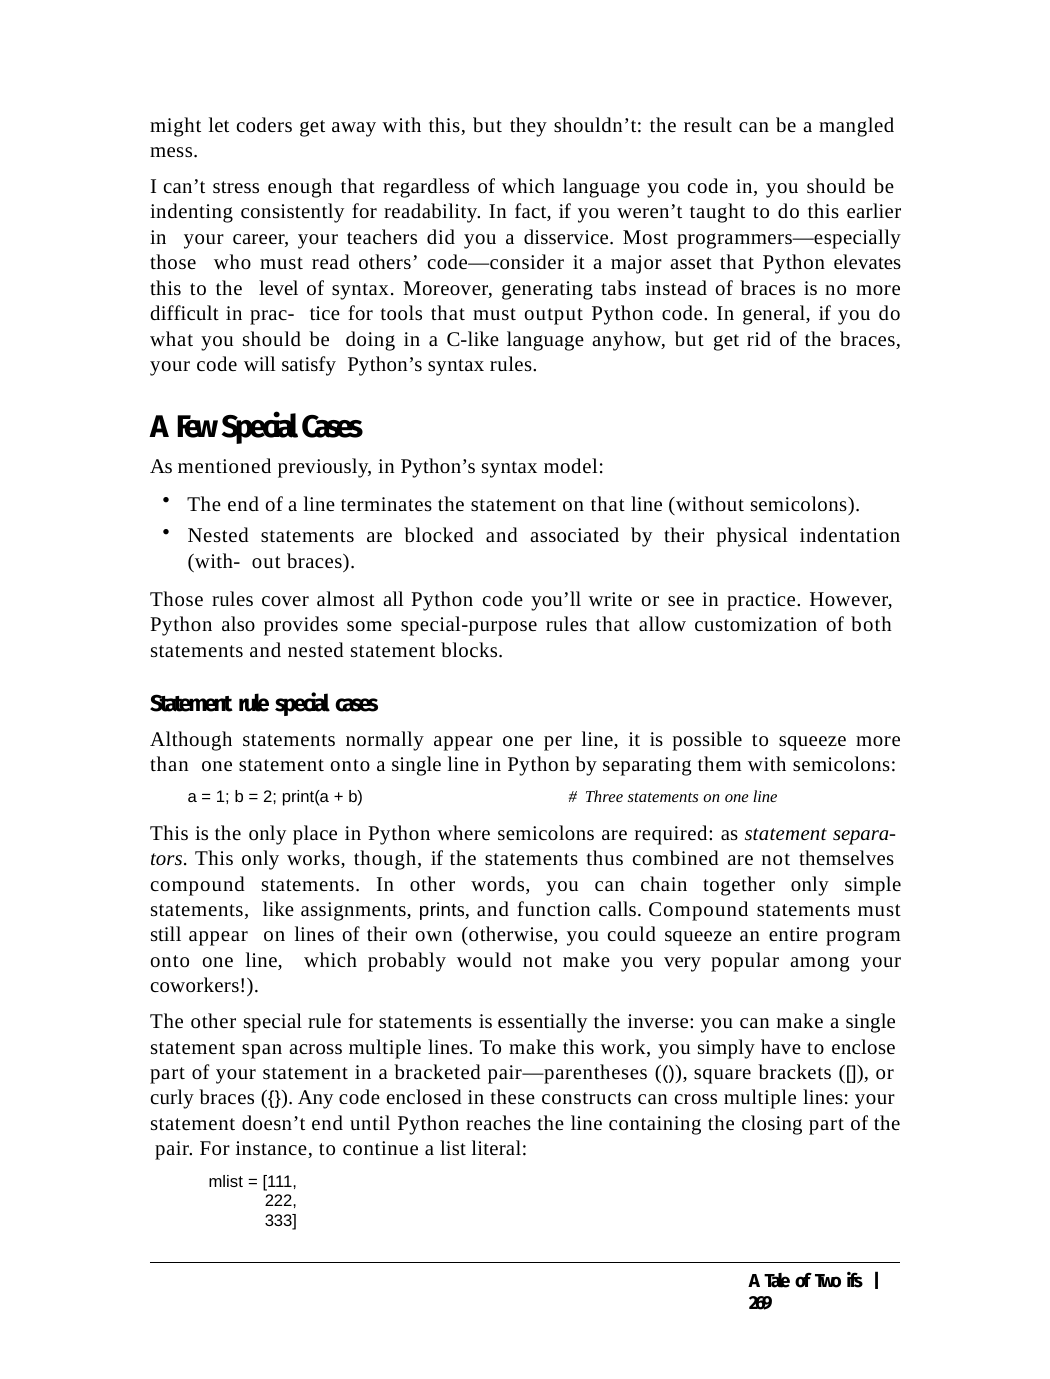

might let coders get away with this, but they shouldn’t: the result can be a mangled  mess.
I can’t stress enough that regardless of which language you code in, you should be  indenting consistently for readability. In fact, if you weren’t taught to do this earlier in  your career, your teachers did you a disservice. Most programmers—especially those  who must read others’ code—consider it a major asset that Python elevates this to the  level of syntax. Moreover, generating tabs instead of braces is no more difficult in prac-  tice for tools that must output Python code. In general, if you do what you should be  doing in a C-like language anyhow, but get rid of the braces, your code will satisfy  Python’s syntax rules.

A Few Special Cases
As mentioned previously, in Python’s syntax model:
The end of a line terminates the statement on that line (without semicolons).
Nested statements are blocked and associated by their physical indentation (with-  out braces).
Those rules cover almost all Python code you’ll write or see in practice. However,  Python also provides some special-purpose rules that allow customization of both  statements and nested statement blocks.

Statement rule special cases
Although statements normally appear one per line, it is possible to squeeze more than  one statement onto a single line in Python by separating them with semicolons:
a = 1; b = 2; print(a + b)	# Three statements on one line
This is the only place in Python where semicolons are required: as statement separa-  tors. This only works, though, if the statements thus combined are not themselves  compound statements. In other words, you can chain together only simple statements,  like assignments, prints, and function calls. Compound statements must still appear  on lines of their own (otherwise, you could squeeze an entire program onto one line,  which probably would not make you very popular among your coworkers!).
The other special rule for statements is essentially the inverse: you can make a single  statement span across multiple lines. To make this work, you simply have to enclose  part of your statement in a bracketed pair—parentheses (()), square brackets ([]), or  curly braces ({}). Any code enclosed in these constructs can cross multiple lines: your  statement doesn’t end until Python reaches the line containing the closing part of the  pair. For instance, to continue a list literal:
mlist = [111,
222,
333]

A Tale of Two ifs  |  269